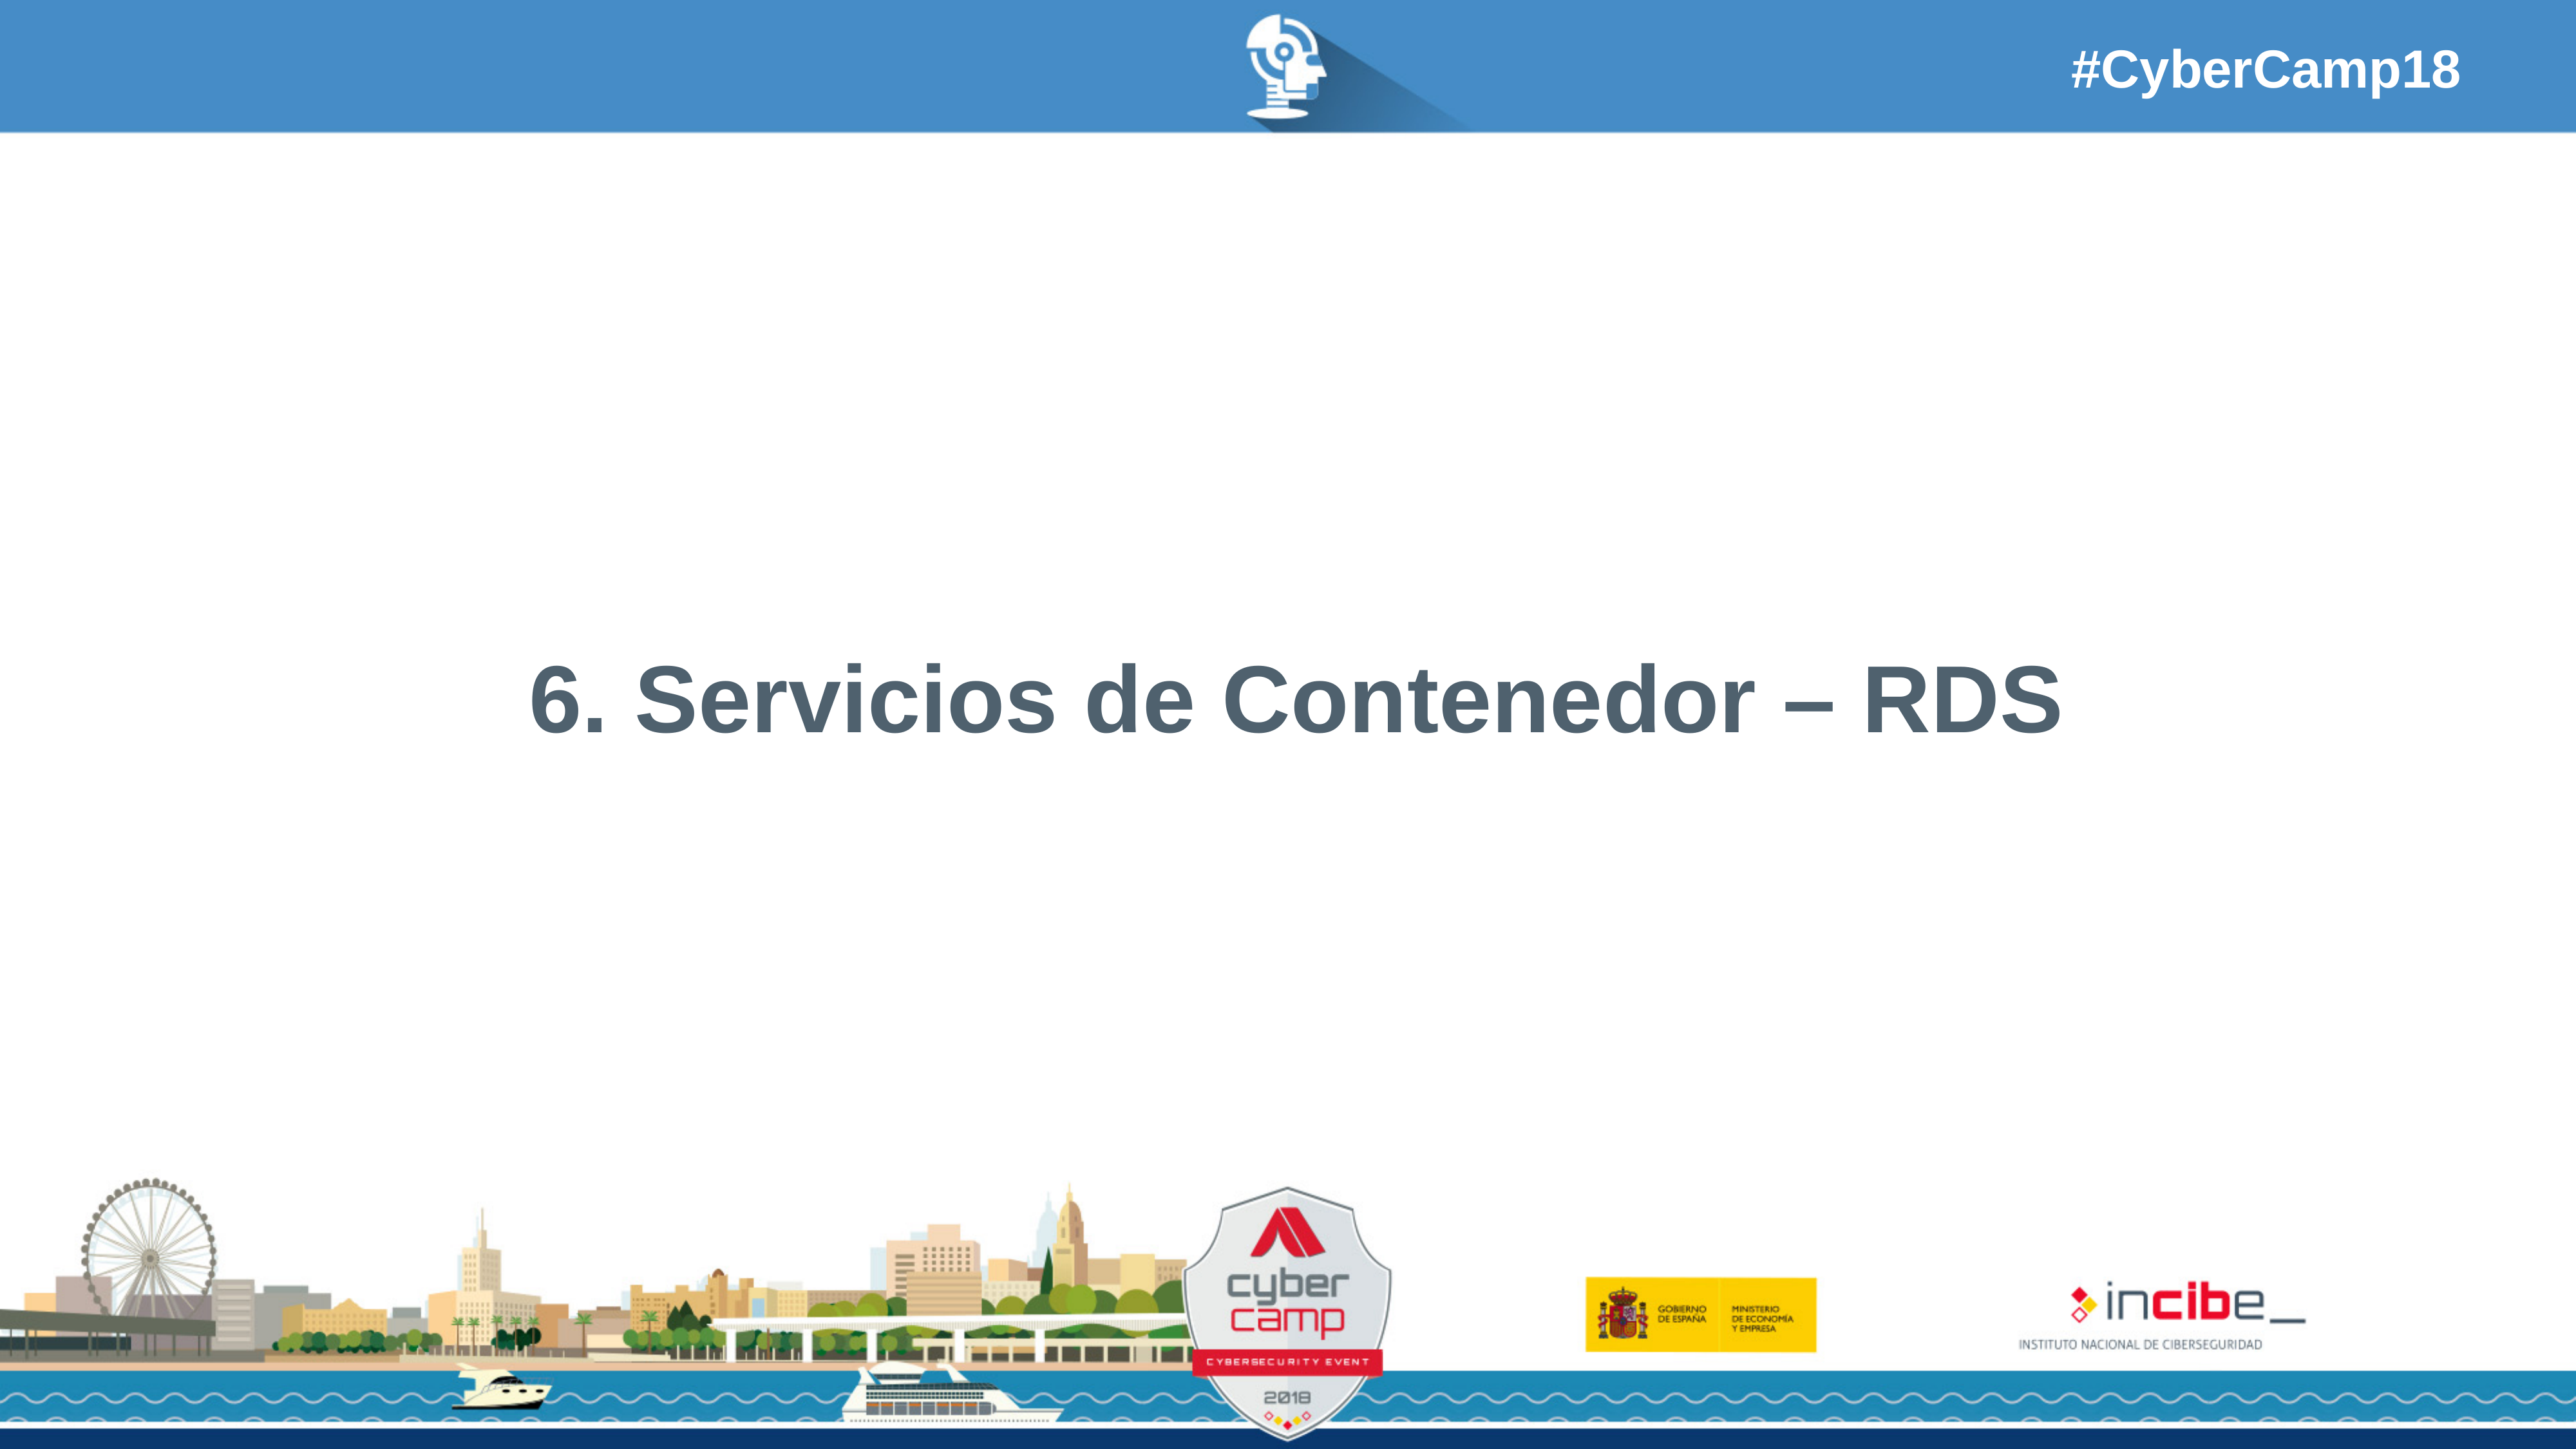

# 6. Servicios de Contenedor – RDS